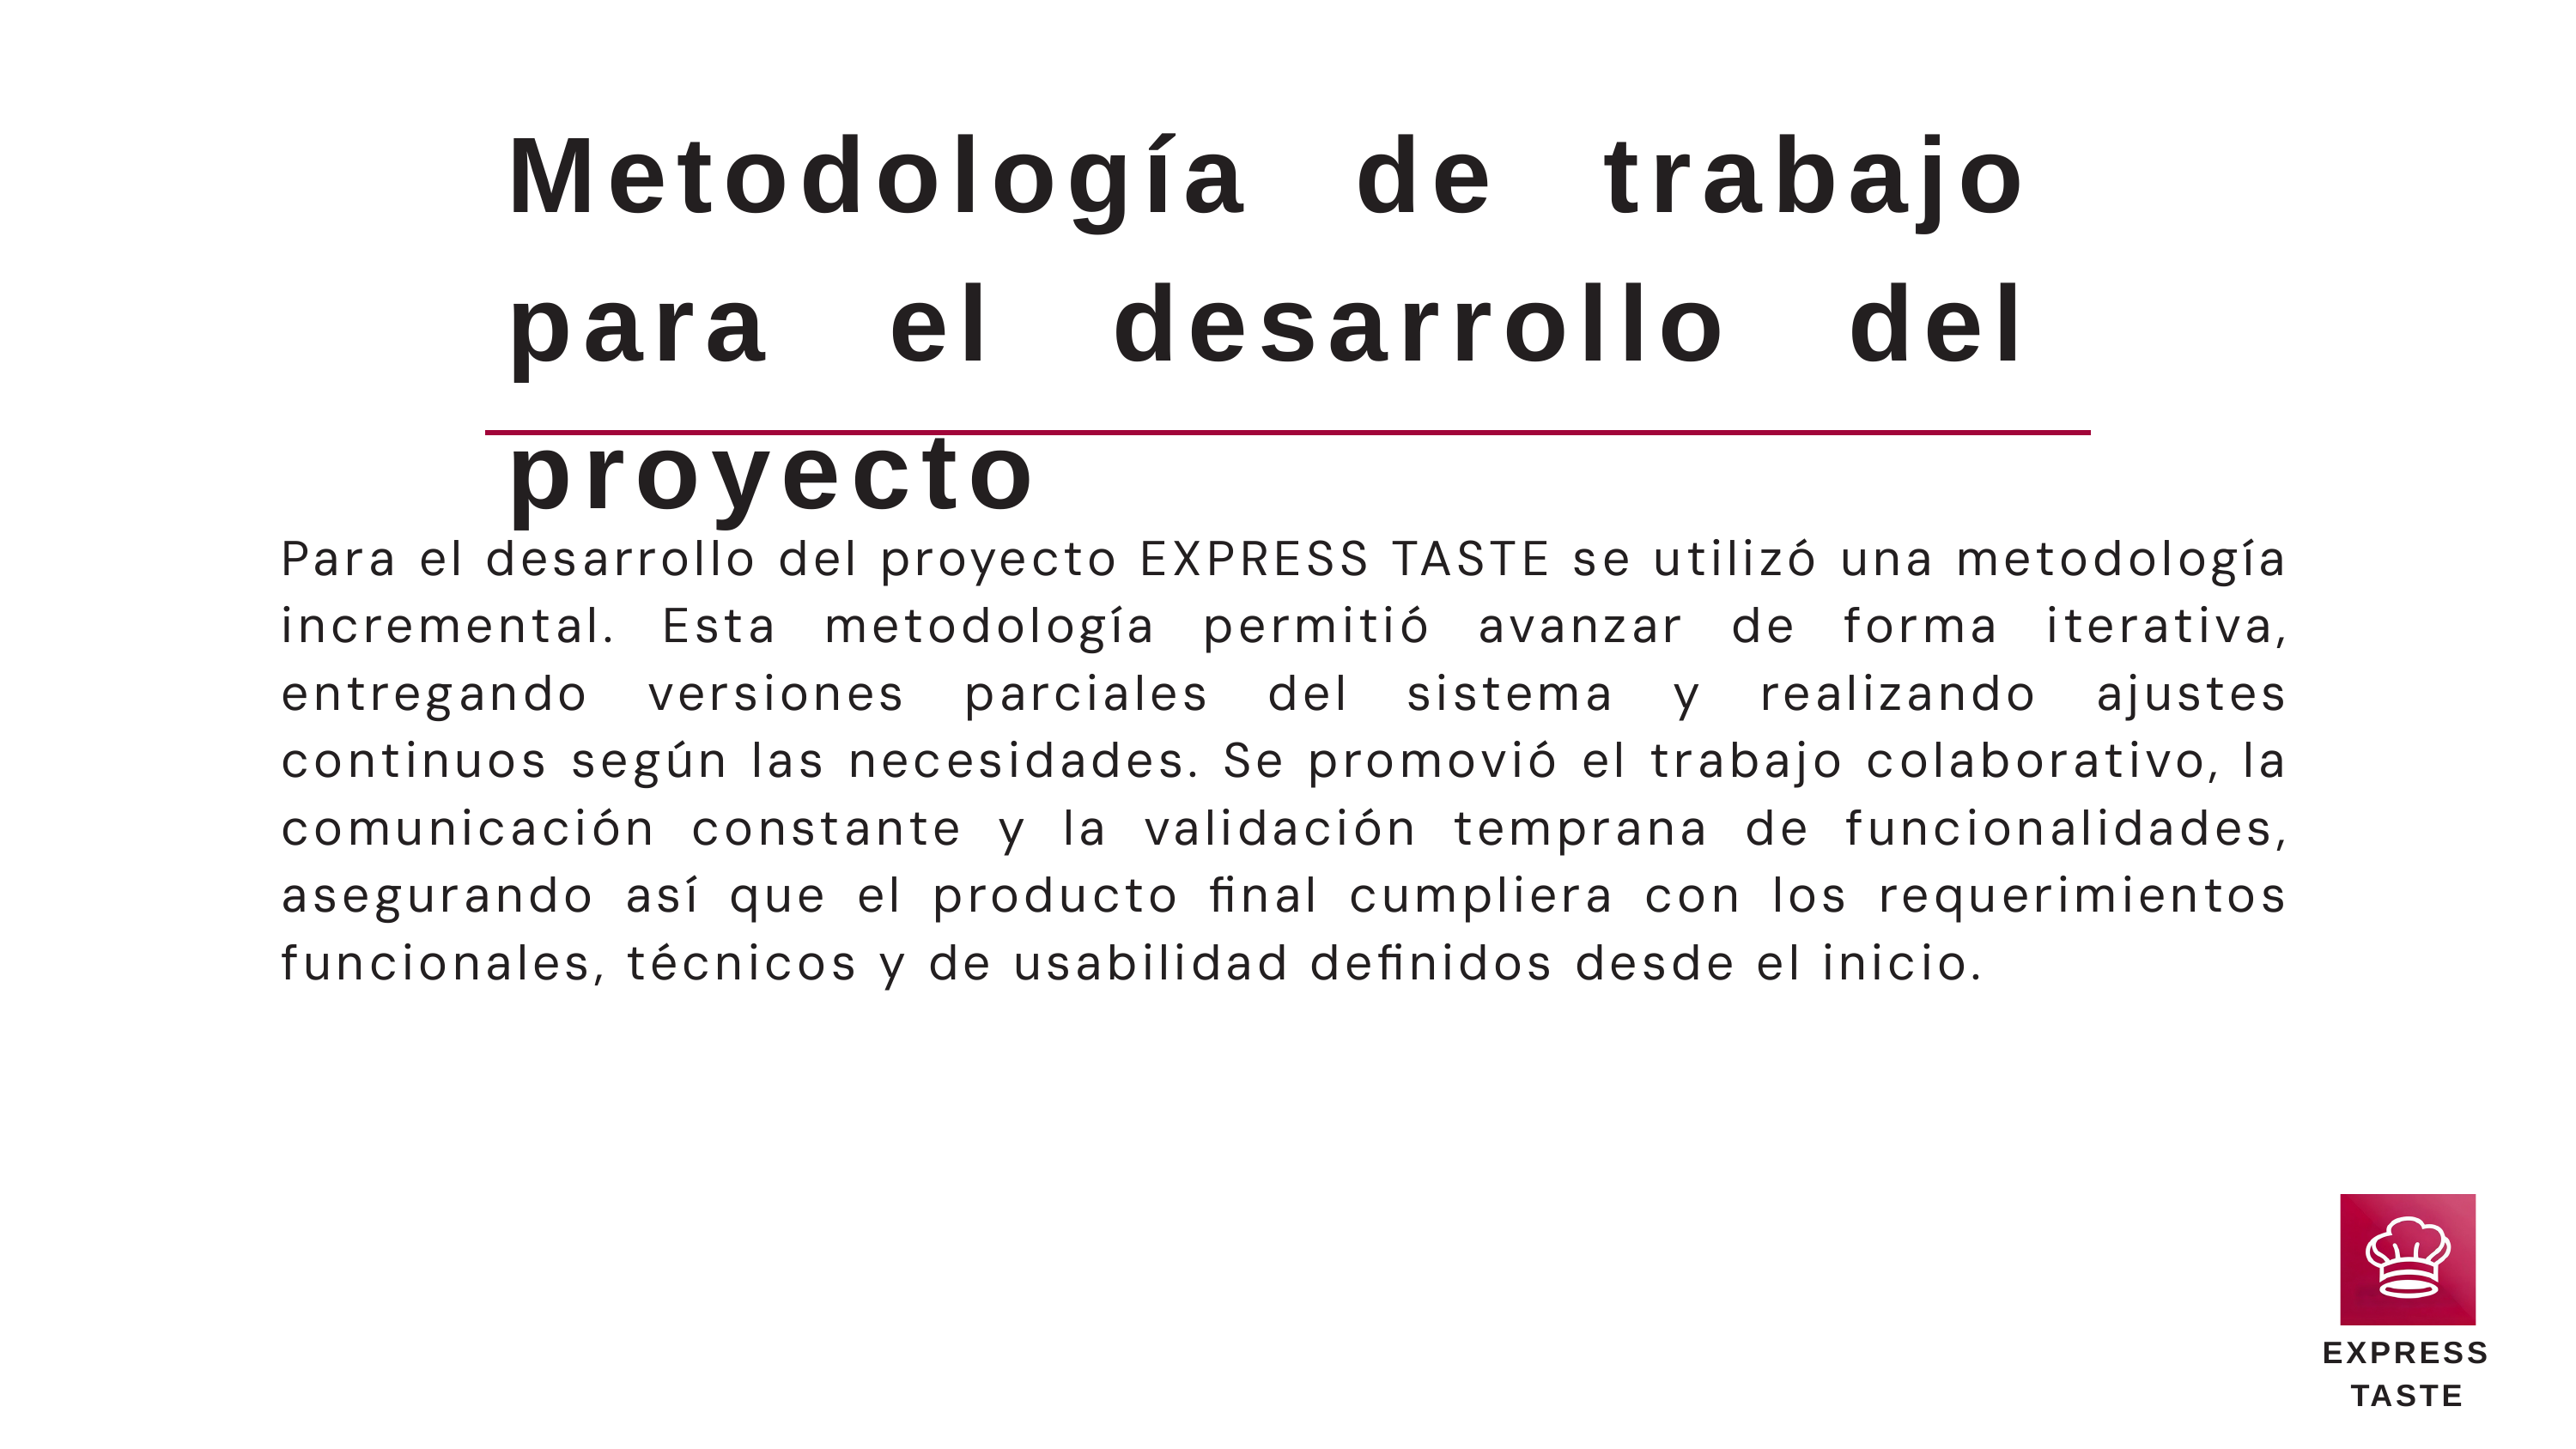

Metodología de trabajo para el desarrollo del proyecto

Para el desarrollo del proyecto EXPRESS TASTE se utilizó una metodología incremental. Esta metodología permitió avanzar de forma iterativa, entregando versiones parciales del sistema y realizando ajustes continuos según las necesidades. Se promovió el trabajo colaborativo, la comunicación constante y la validación temprana de funcionalidades, asegurando así que el producto final cumpliera con los requerimientos funcionales, técnicos y de usabilidad definidos desde el inicio.

EXPRESS TASTE